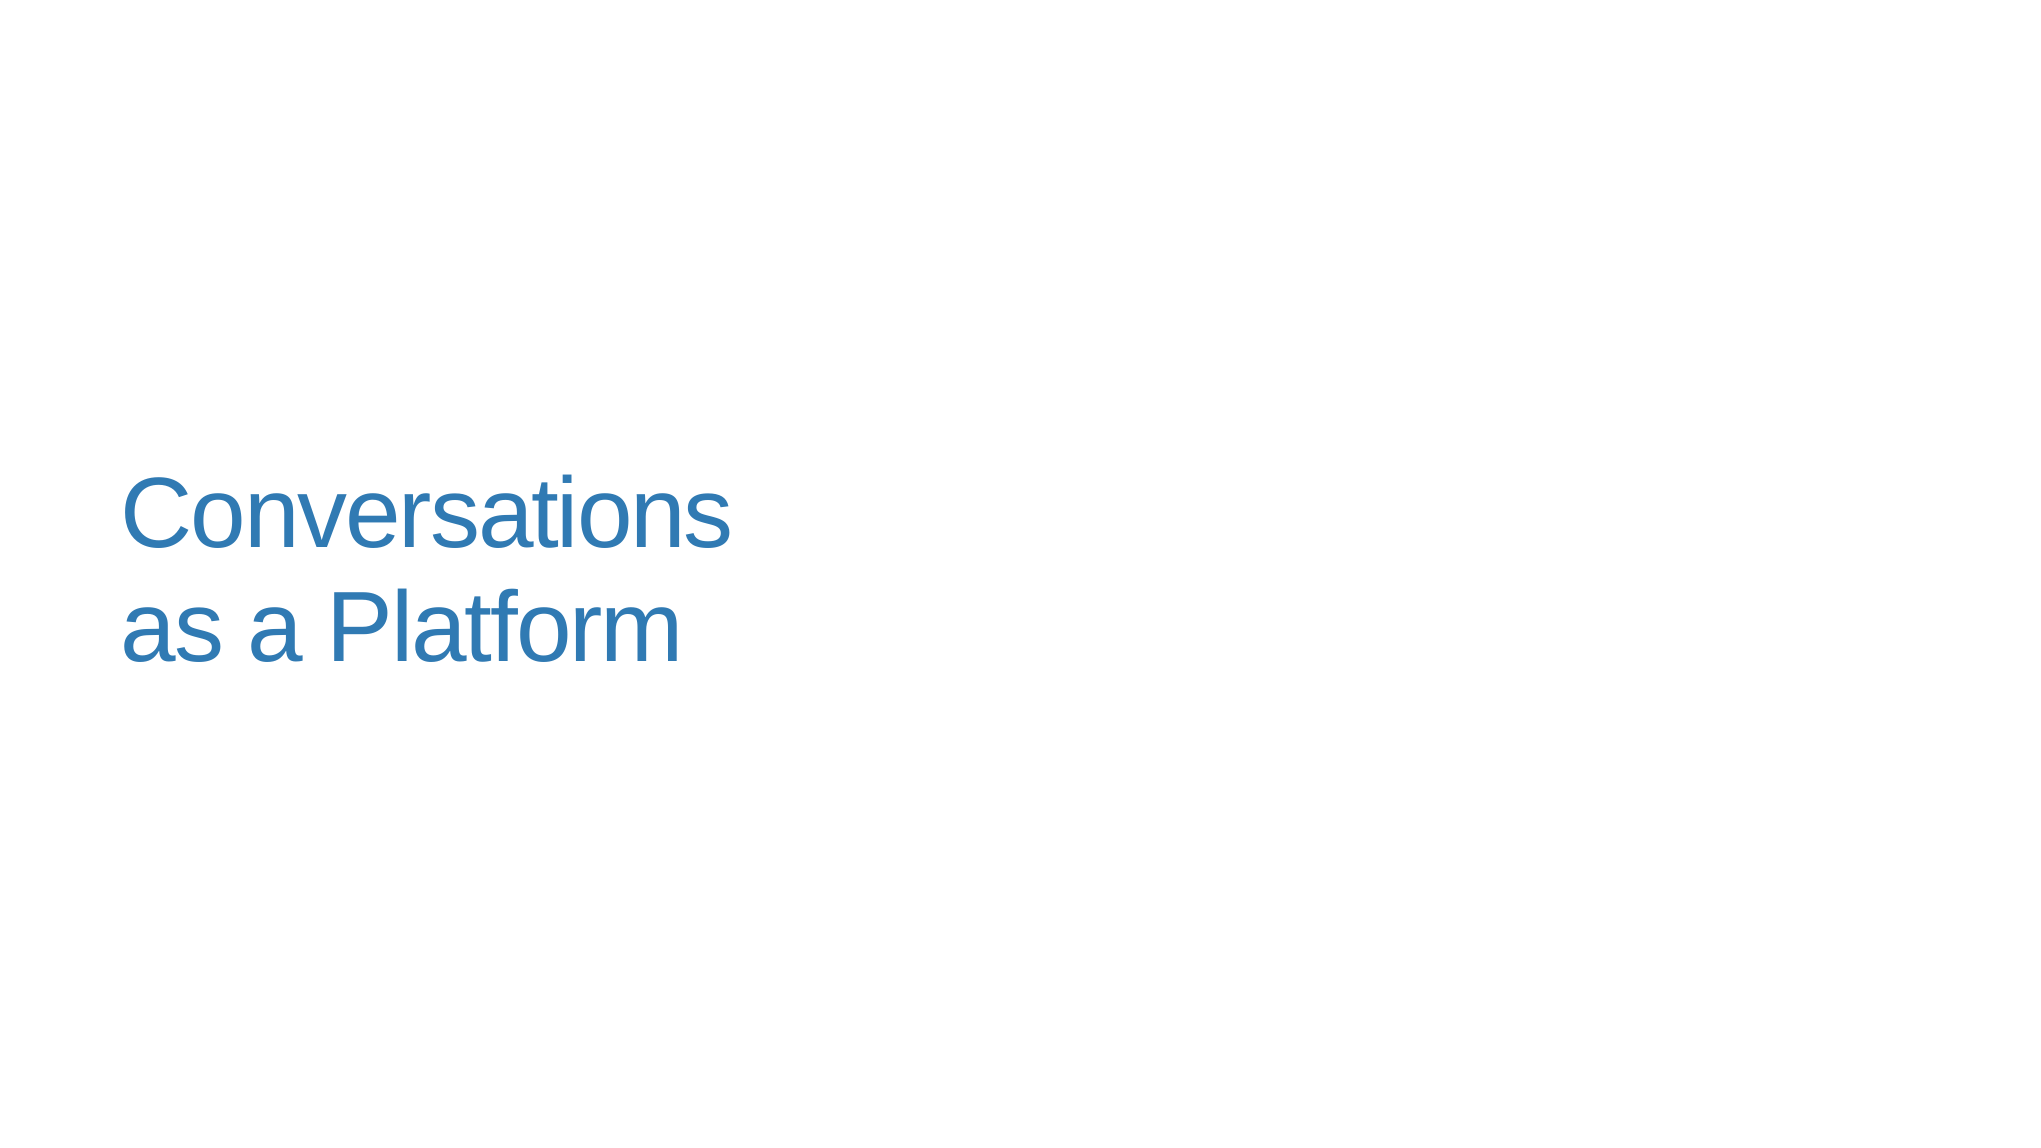

People
Conversations
as a Platform
Bots
Digital assistants